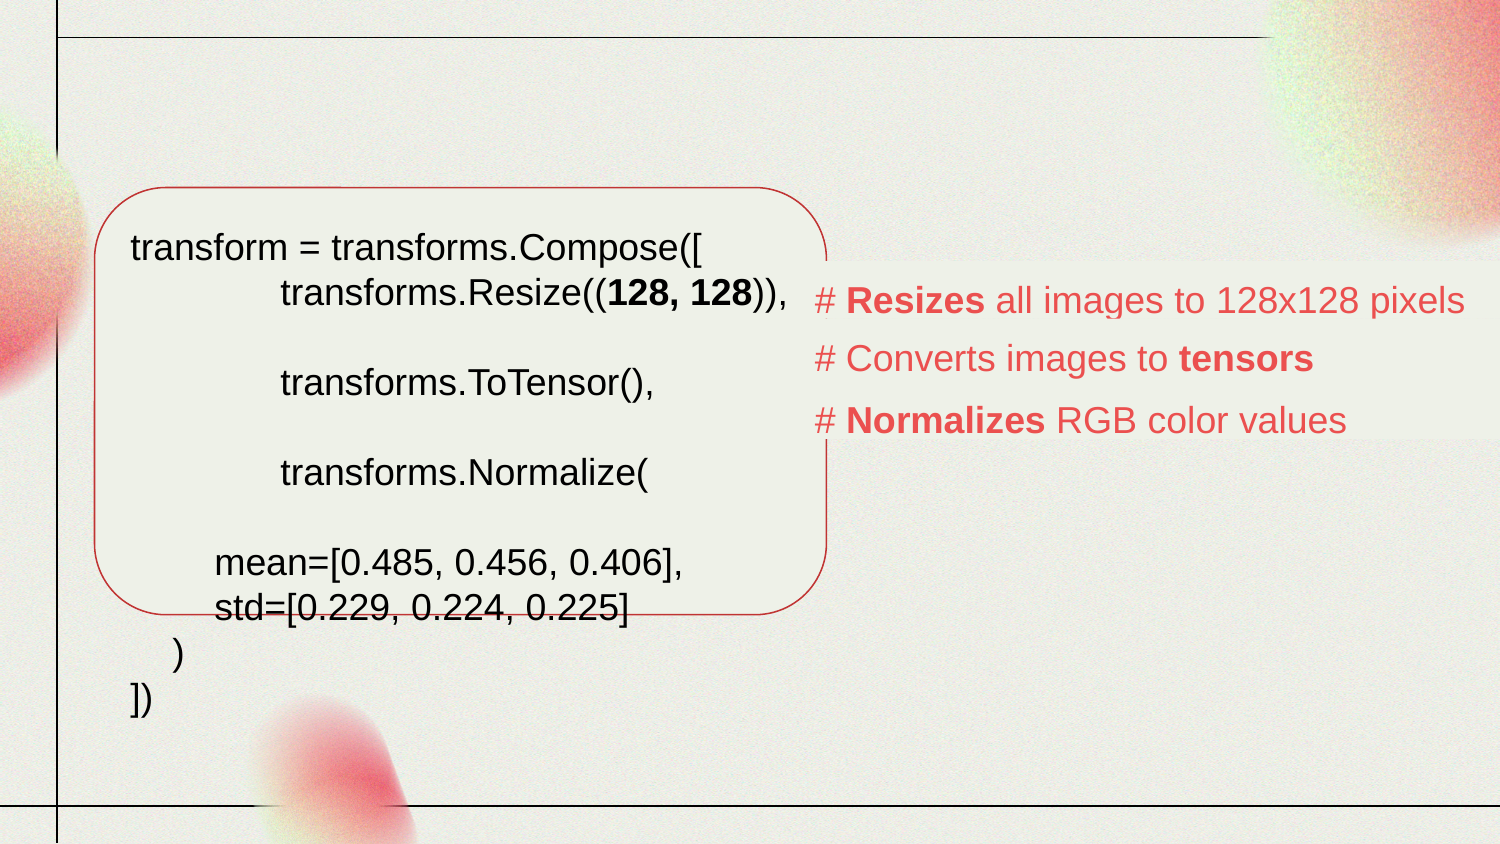

transform = transforms.Compose([
    	transforms.Resize((128, 128)),
    	transforms.ToTensor(),
    	transforms.Normalize(
        mean=[0.485, 0.456, 0.406],
        std=[0.229, 0.224, 0.225]
    )
])

# Resizes all images to 128x128 pixels

# Converts images to tensors

# Normalizes RGB color values